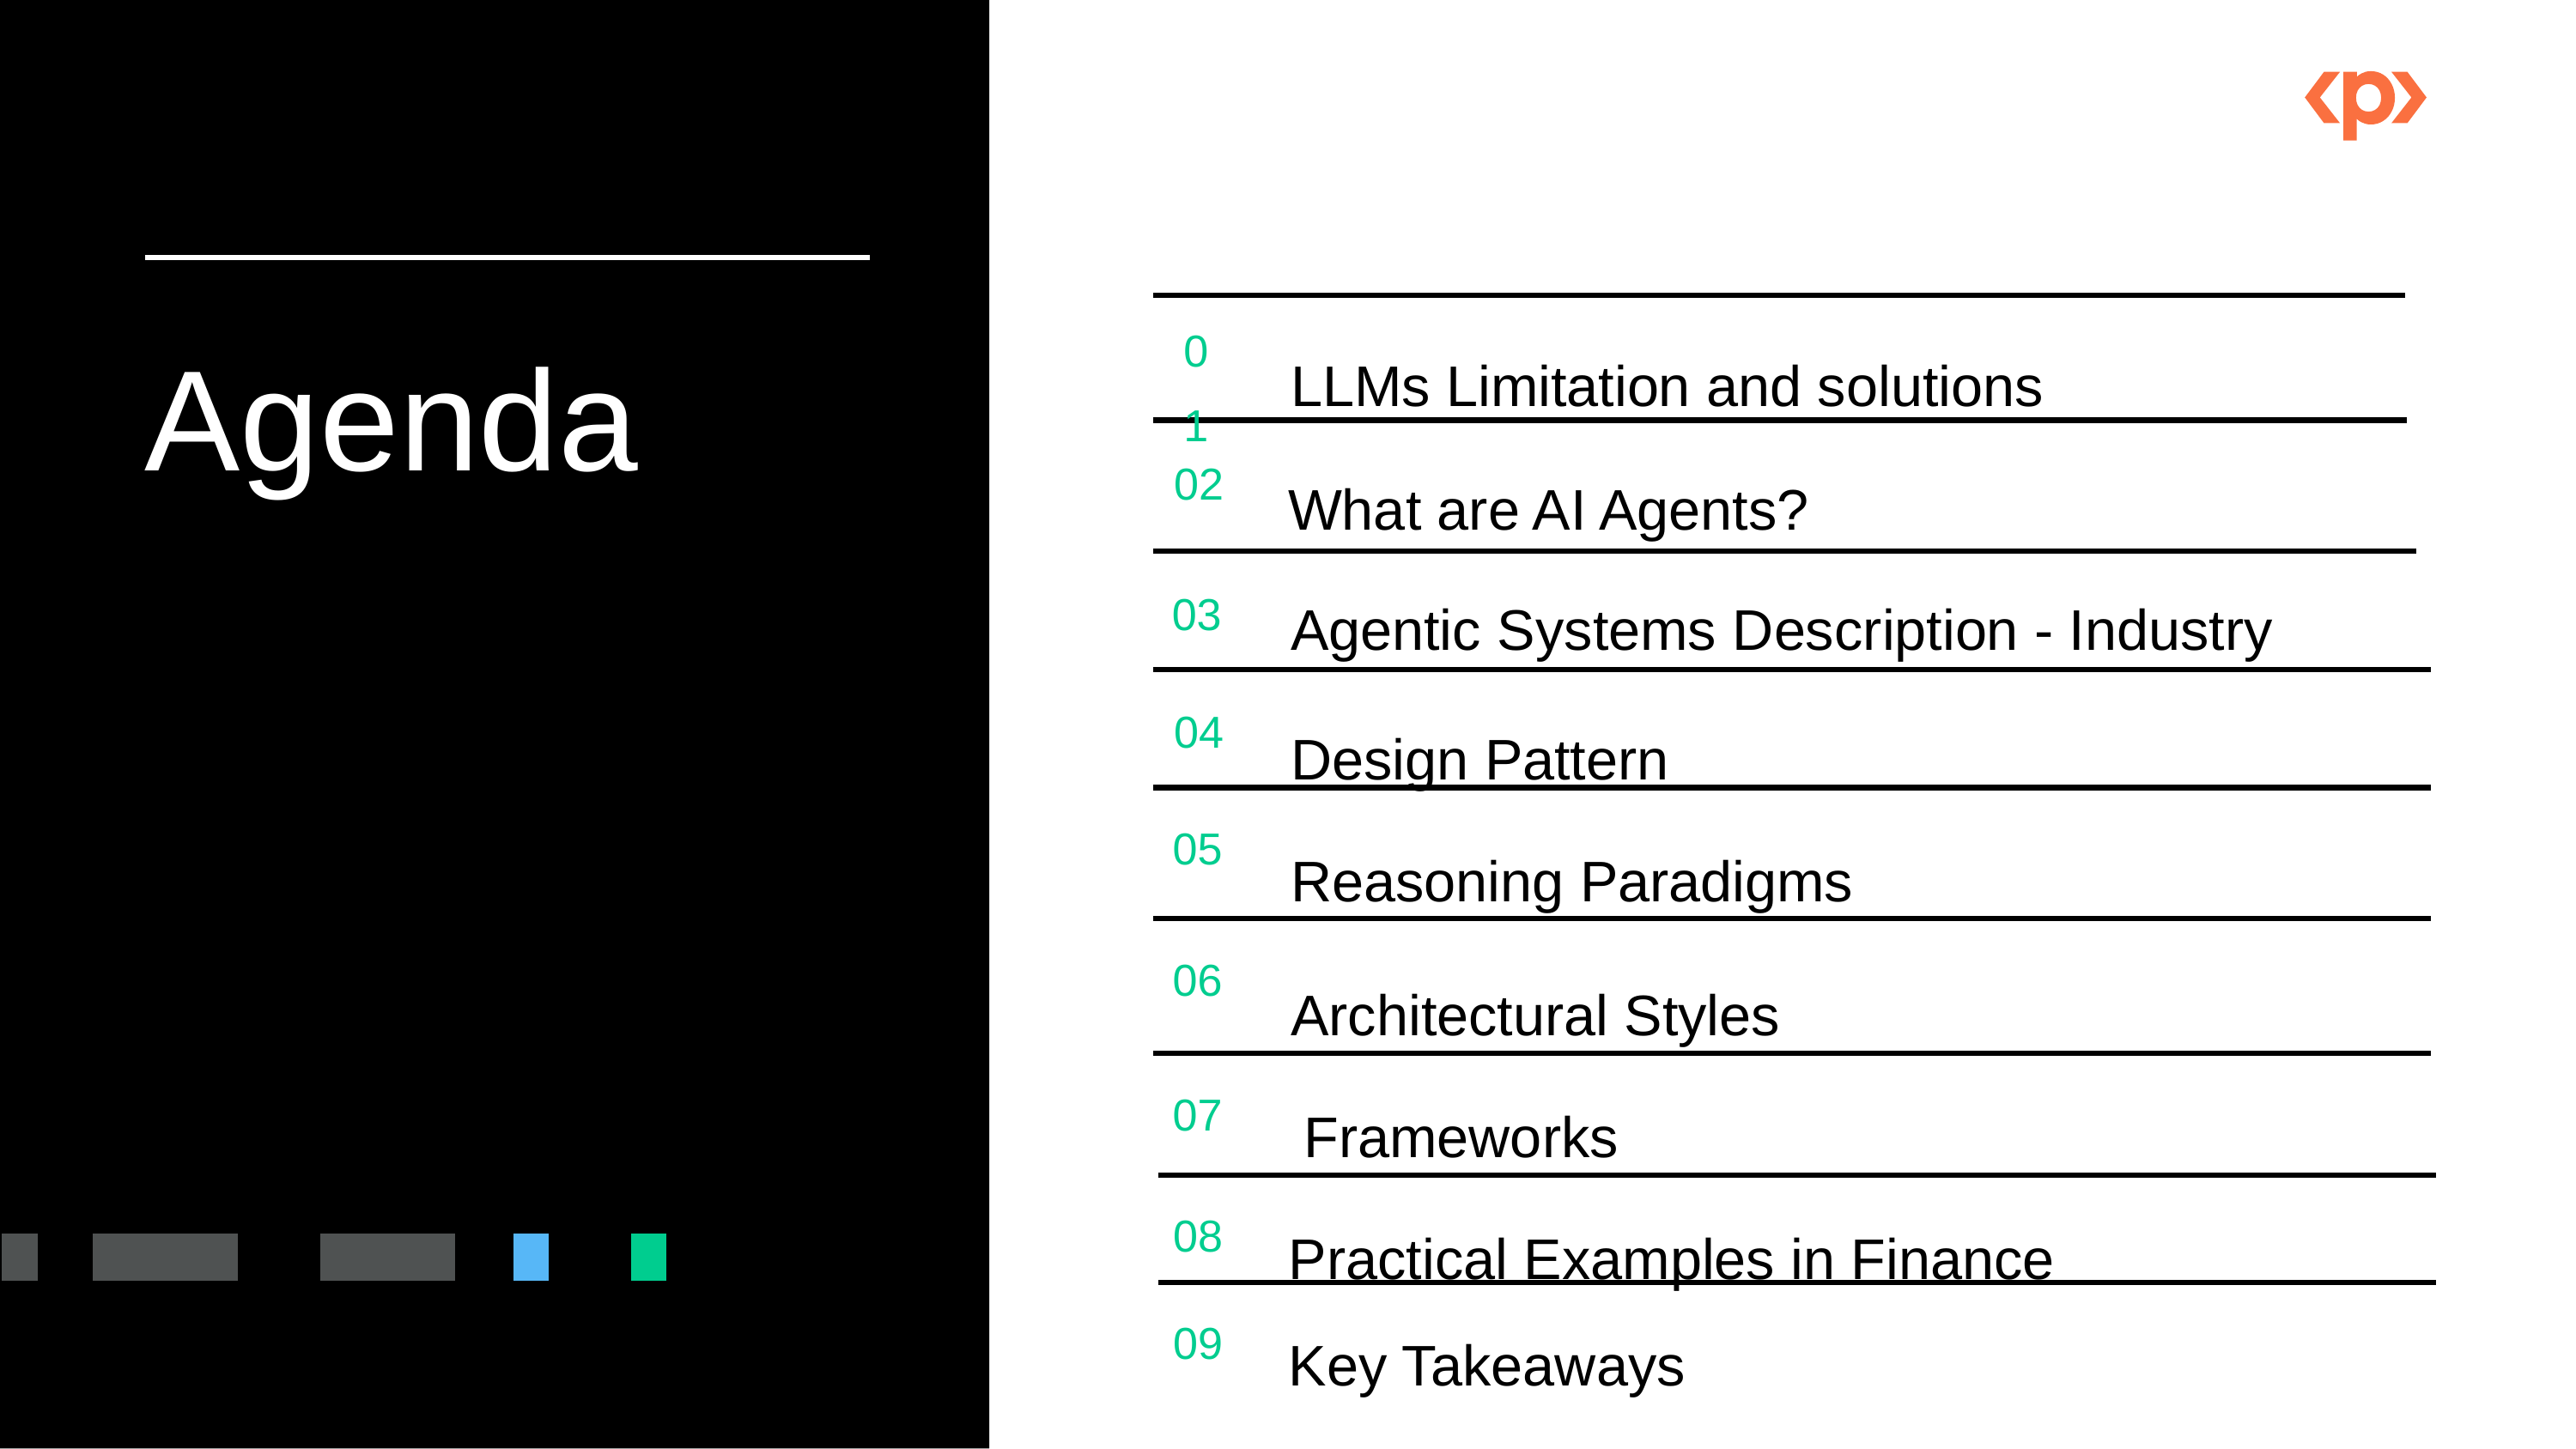

Agenda
01
LLMs Limitation and solutions
02
What are AI Agents?
03
Agentic Systems Description - Industry
04
Design Pattern
05
Reasoning Paradigms
06
Architectural Styles
07
Frameworks
08
Practical Examples in Finance

09
Key Takeaways